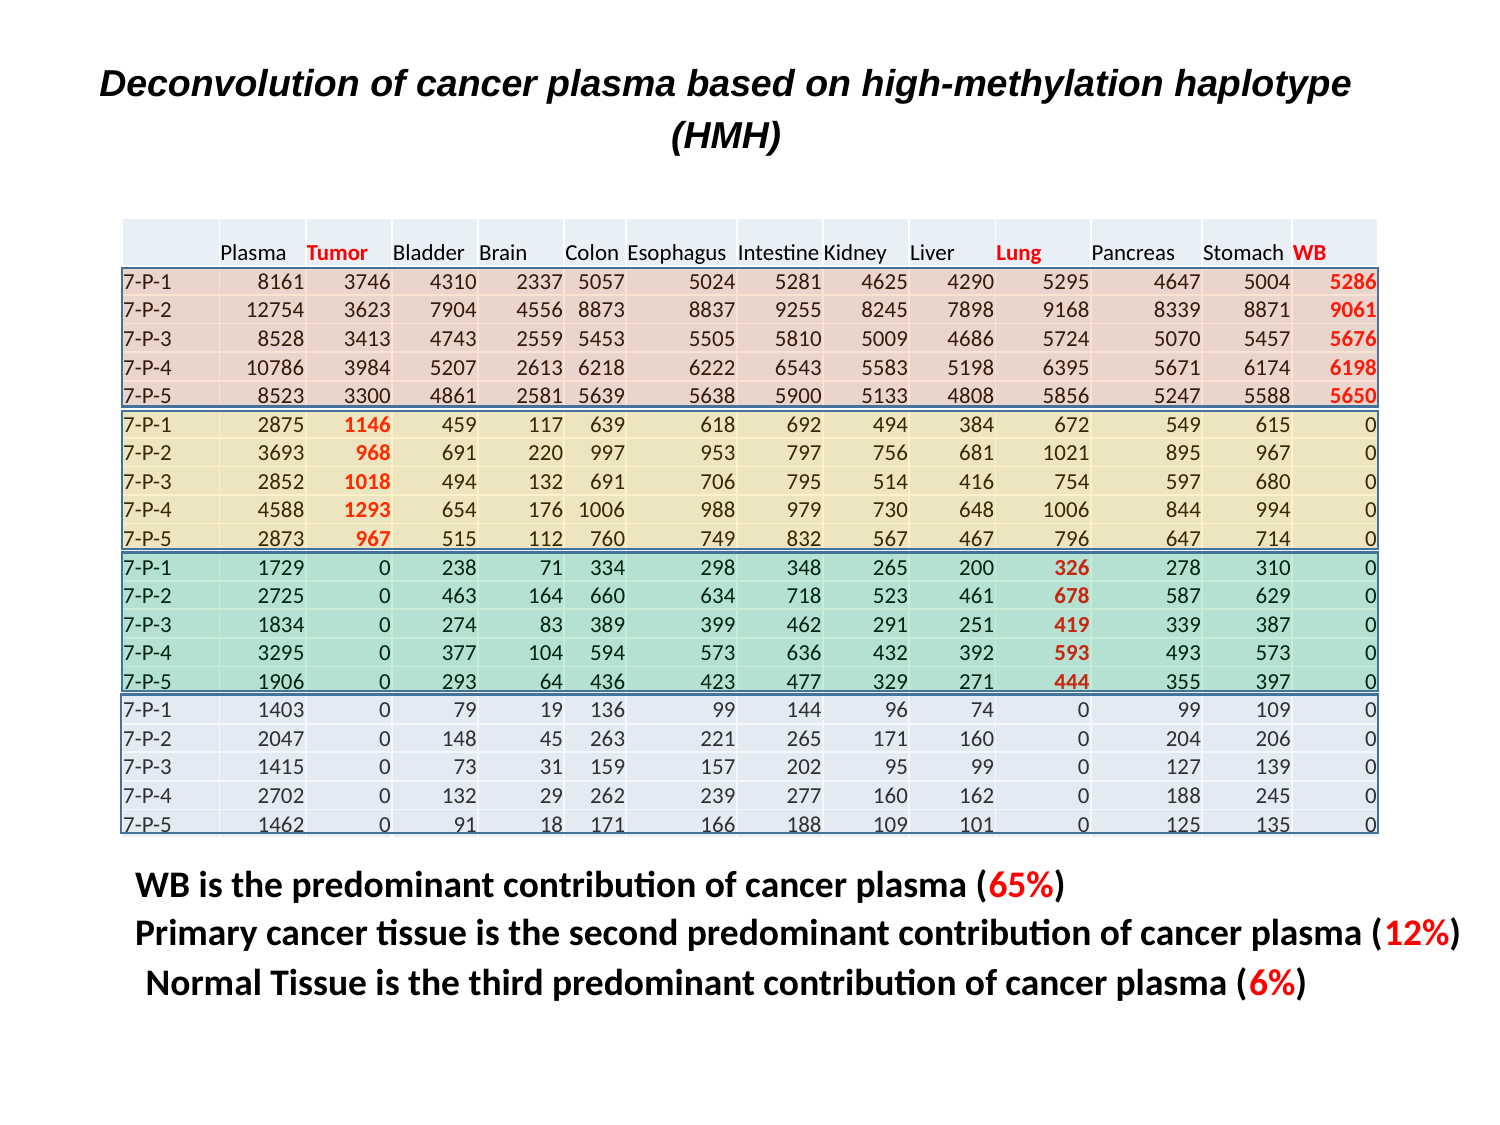

Deconvolution of cancer plasma based on high-methylation haplotype (HMH)
|  | Plasma | Tumor | Bladder | Brain | Colon | Esophagus | Intestine | Kidney | Liver | Lung | Pancreas | Stomach | WB |
| --- | --- | --- | --- | --- | --- | --- | --- | --- | --- | --- | --- | --- | --- |
| 7-P-1 | 8161 | 3746 | 4310 | 2337 | 5057 | 5024 | 5281 | 4625 | 4290 | 5295 | 4647 | 5004 | 5286 |
| 7-P-2 | 12754 | 3623 | 7904 | 4556 | 8873 | 8837 | 9255 | 8245 | 7898 | 9168 | 8339 | 8871 | 9061 |
| 7-P-3 | 8528 | 3413 | 4743 | 2559 | 5453 | 5505 | 5810 | 5009 | 4686 | 5724 | 5070 | 5457 | 5676 |
| 7-P-4 | 10786 | 3984 | 5207 | 2613 | 6218 | 6222 | 6543 | 5583 | 5198 | 6395 | 5671 | 6174 | 6198 |
| 7-P-5 | 8523 | 3300 | 4861 | 2581 | 5639 | 5638 | 5900 | 5133 | 4808 | 5856 | 5247 | 5588 | 5650 |
| 7-P-1 | 2875 | 1146 | 459 | 117 | 639 | 618 | 692 | 494 | 384 | 672 | 549 | 615 | 0 |
| 7-P-2 | 3693 | 968 | 691 | 220 | 997 | 953 | 797 | 756 | 681 | 1021 | 895 | 967 | 0 |
| 7-P-3 | 2852 | 1018 | 494 | 132 | 691 | 706 | 795 | 514 | 416 | 754 | 597 | 680 | 0 |
| 7-P-4 | 4588 | 1293 | 654 | 176 | 1006 | 988 | 979 | 730 | 648 | 1006 | 844 | 994 | 0 |
| 7-P-5 | 2873 | 967 | 515 | 112 | 760 | 749 | 832 | 567 | 467 | 796 | 647 | 714 | 0 |
| 7-P-1 | 1729 | 0 | 238 | 71 | 334 | 298 | 348 | 265 | 200 | 326 | 278 | 310 | 0 |
| 7-P-2 | 2725 | 0 | 463 | 164 | 660 | 634 | 718 | 523 | 461 | 678 | 587 | 629 | 0 |
| 7-P-3 | 1834 | 0 | 274 | 83 | 389 | 399 | 462 | 291 | 251 | 419 | 339 | 387 | 0 |
| 7-P-4 | 3295 | 0 | 377 | 104 | 594 | 573 | 636 | 432 | 392 | 593 | 493 | 573 | 0 |
| 7-P-5 | 1906 | 0 | 293 | 64 | 436 | 423 | 477 | 329 | 271 | 444 | 355 | 397 | 0 |
| 7-P-1 | 1403 | 0 | 79 | 19 | 136 | 99 | 144 | 96 | 74 | 0 | 99 | 109 | 0 |
| 7-P-2 | 2047 | 0 | 148 | 45 | 263 | 221 | 265 | 171 | 160 | 0 | 204 | 206 | 0 |
| 7-P-3 | 1415 | 0 | 73 | 31 | 159 | 157 | 202 | 95 | 99 | 0 | 127 | 139 | 0 |
| 7-P-4 | 2702 | 0 | 132 | 29 | 262 | 239 | 277 | 160 | 162 | 0 | 188 | 245 | 0 |
| 7-P-5 | 1462 | 0 | 91 | 18 | 171 | 166 | 188 | 109 | 101 | 0 | 125 | 135 | 0 |

WB is the predominant contribution of cancer plasma (65%)
Primary cancer tissue is the second predominant contribution of cancer plasma (12%)
Normal Tissue is the third predominant contribution of cancer plasma (6%)